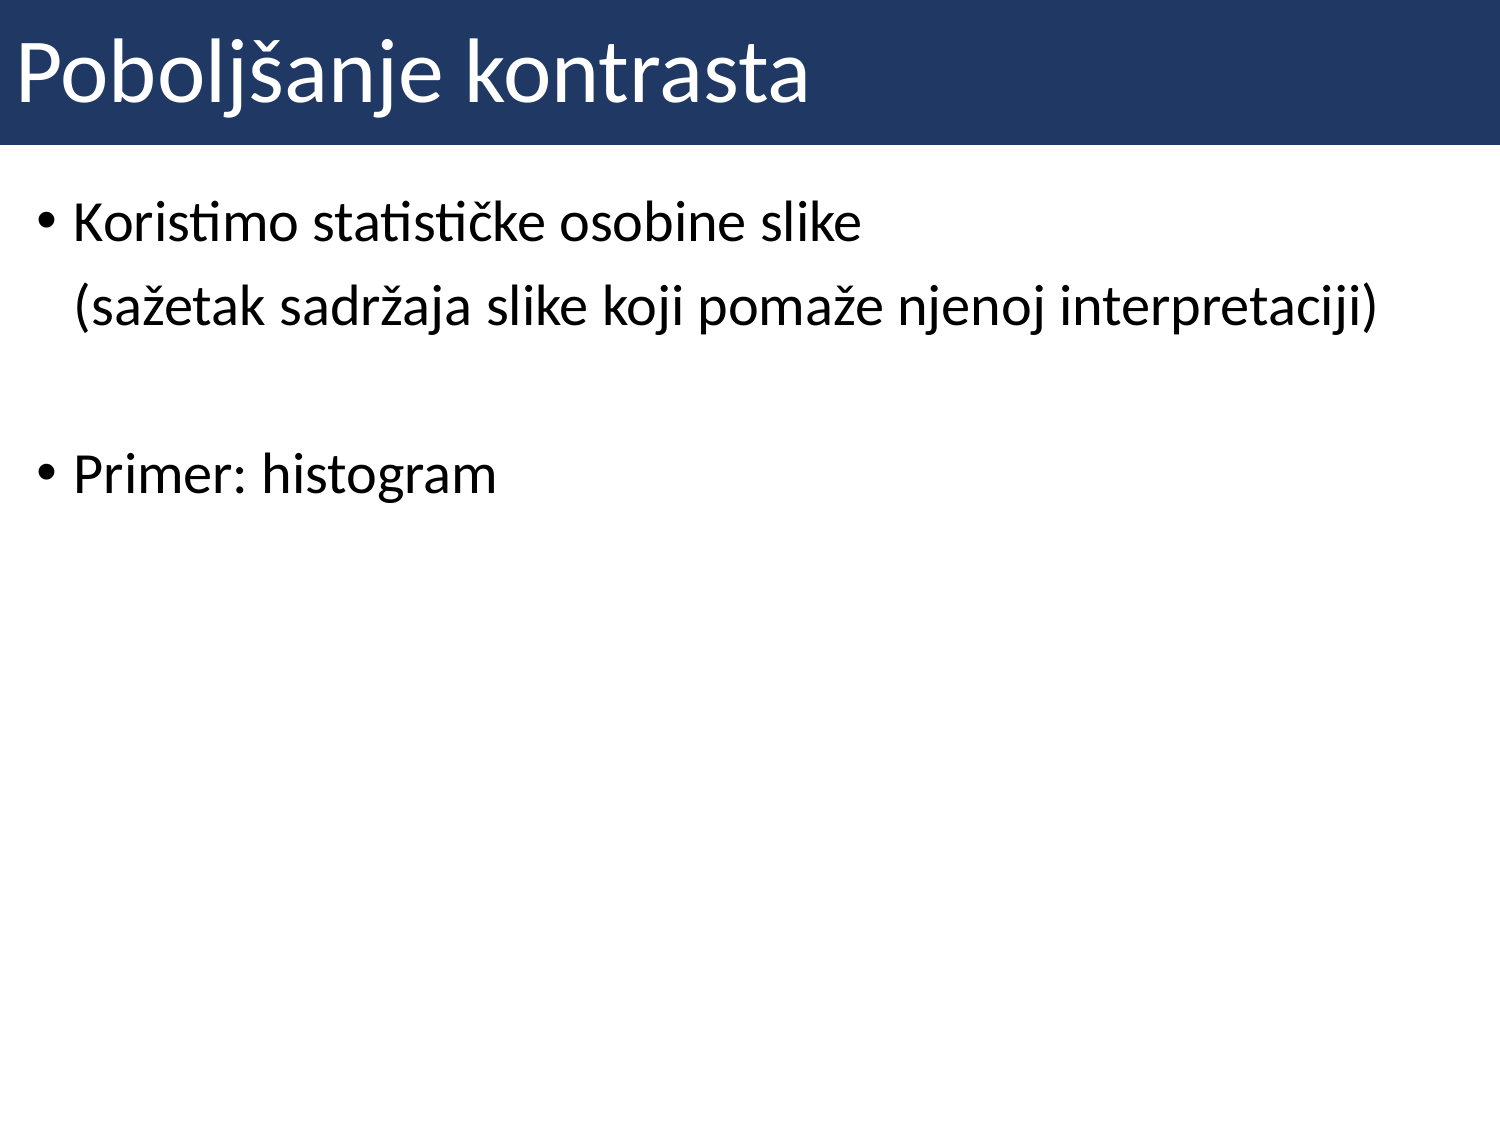

# Poboljšanje kontrasta
Koristimo statističke osobine slike
(sažetak sadržaja slike koji pomaže njenoj interpretaciji)

Primer: histogram